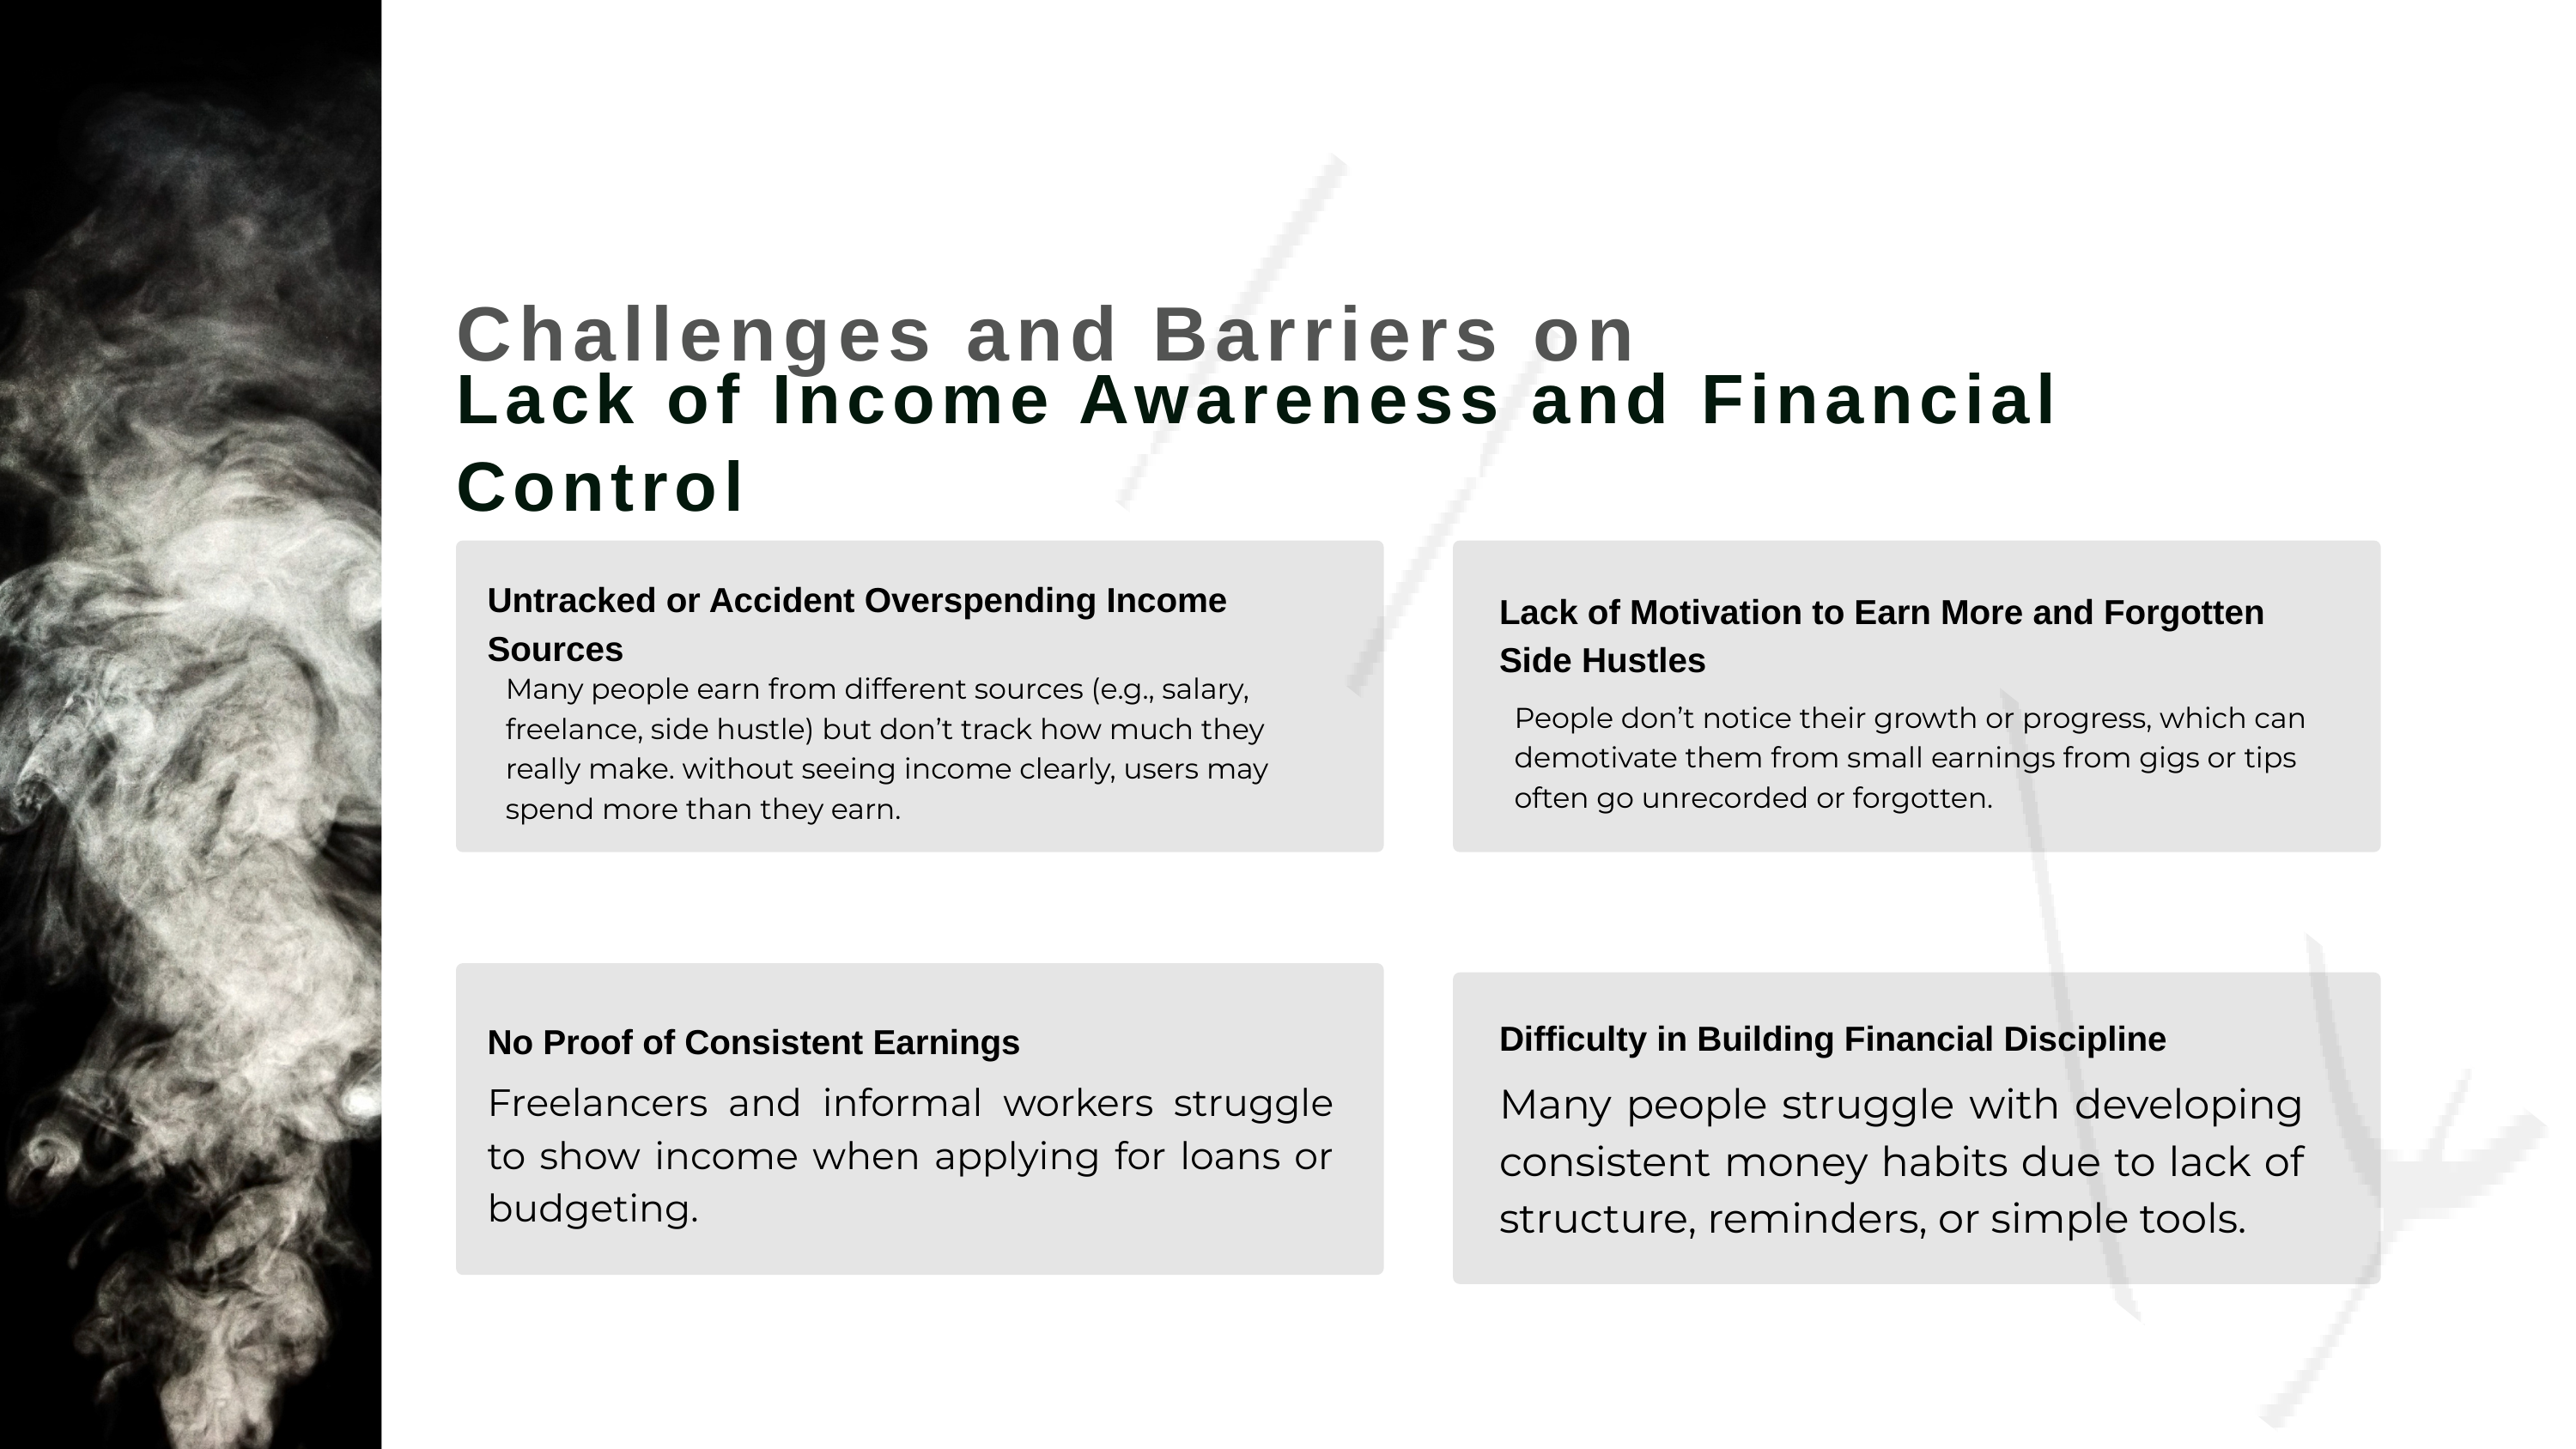

Challenges and Barriers on
Lack of Income Awareness and Financial Control

Untracked or Accident Overspending Income Sources
Lack of Motivation to Earn More and Forgotten Side Hustles
Many people earn from different sources (e.g., salary, freelance, side hustle) but don’t track how much they really make. without seeing income clearly, users may spend more than they earn.
People don’t notice their growth or progress, which can demotivate them from small earnings from gigs or tips often go unrecorded or forgotten.

Difficulty in Building Financial Discipline
No Proof of Consistent Earnings
Many people struggle with developing consistent money habits due to lack of structure, reminders, or simple tools.
Freelancers and informal workers struggle to show income when applying for loans or budgeting.